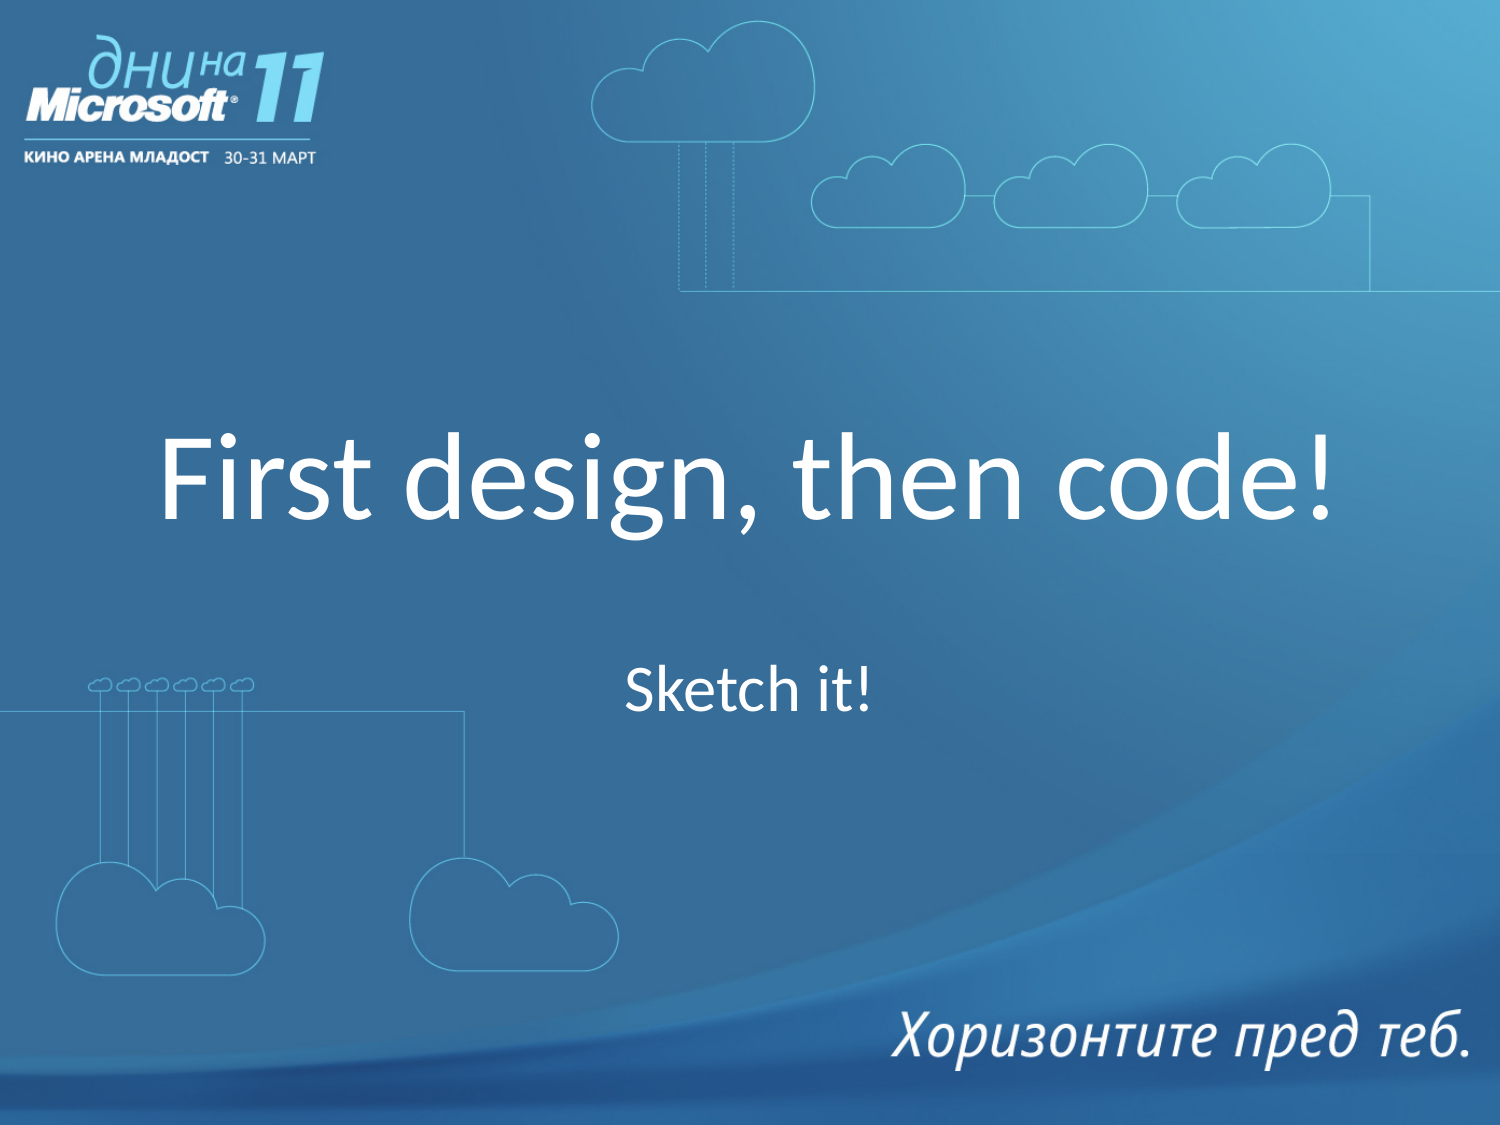

# First design, then code!
Sketch it!